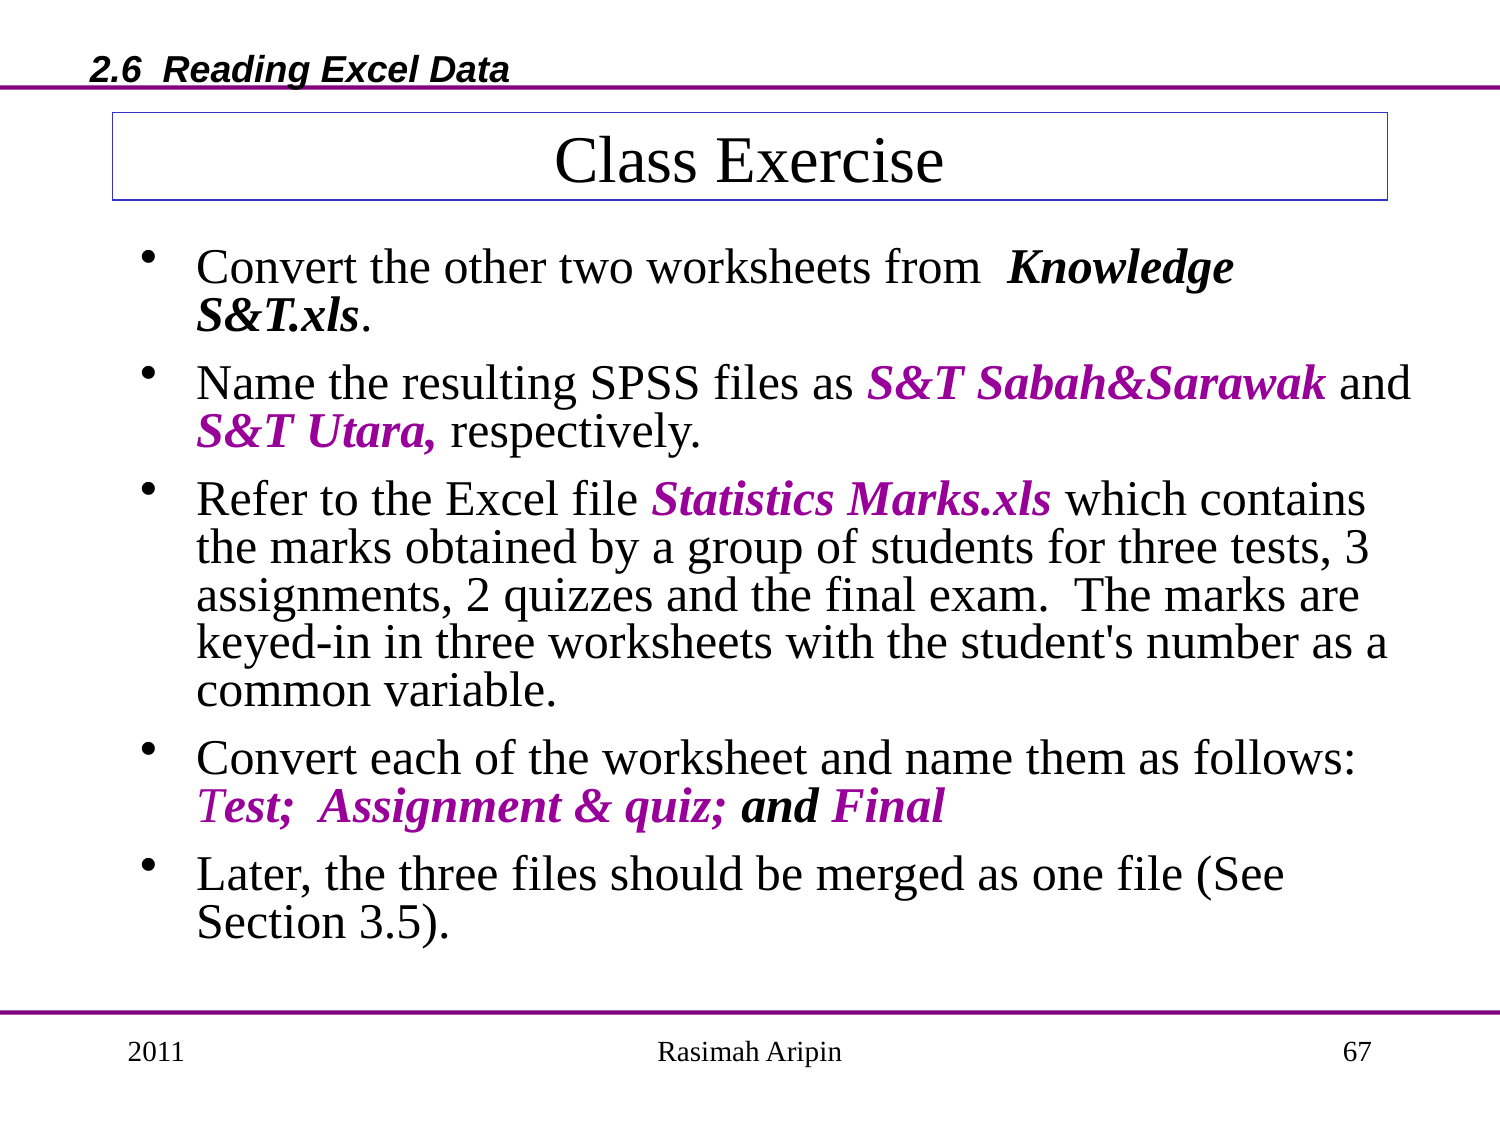

2.6  Reading Excel Data
# Class Exercise
Convert the other two worksheets from  Knowledge S&T.xls.
Name the resulting SPSS files as S&T Sabah&Sarawak and S&T Utara, respectively.
Refer to the Excel file Statistics Marks.xls which contains the marks obtained by a group of students for three tests, 3 assignments, 2 quizzes and the final exam.  The marks are keyed-in in three worksheets with the student's number as a common variable.
Convert each of the worksheet and name them as follows:  Test;  Assignment & quiz; and Final
Later, the three files should be merged as one file (See Section 3.5).
2011
Rasimah Aripin
67